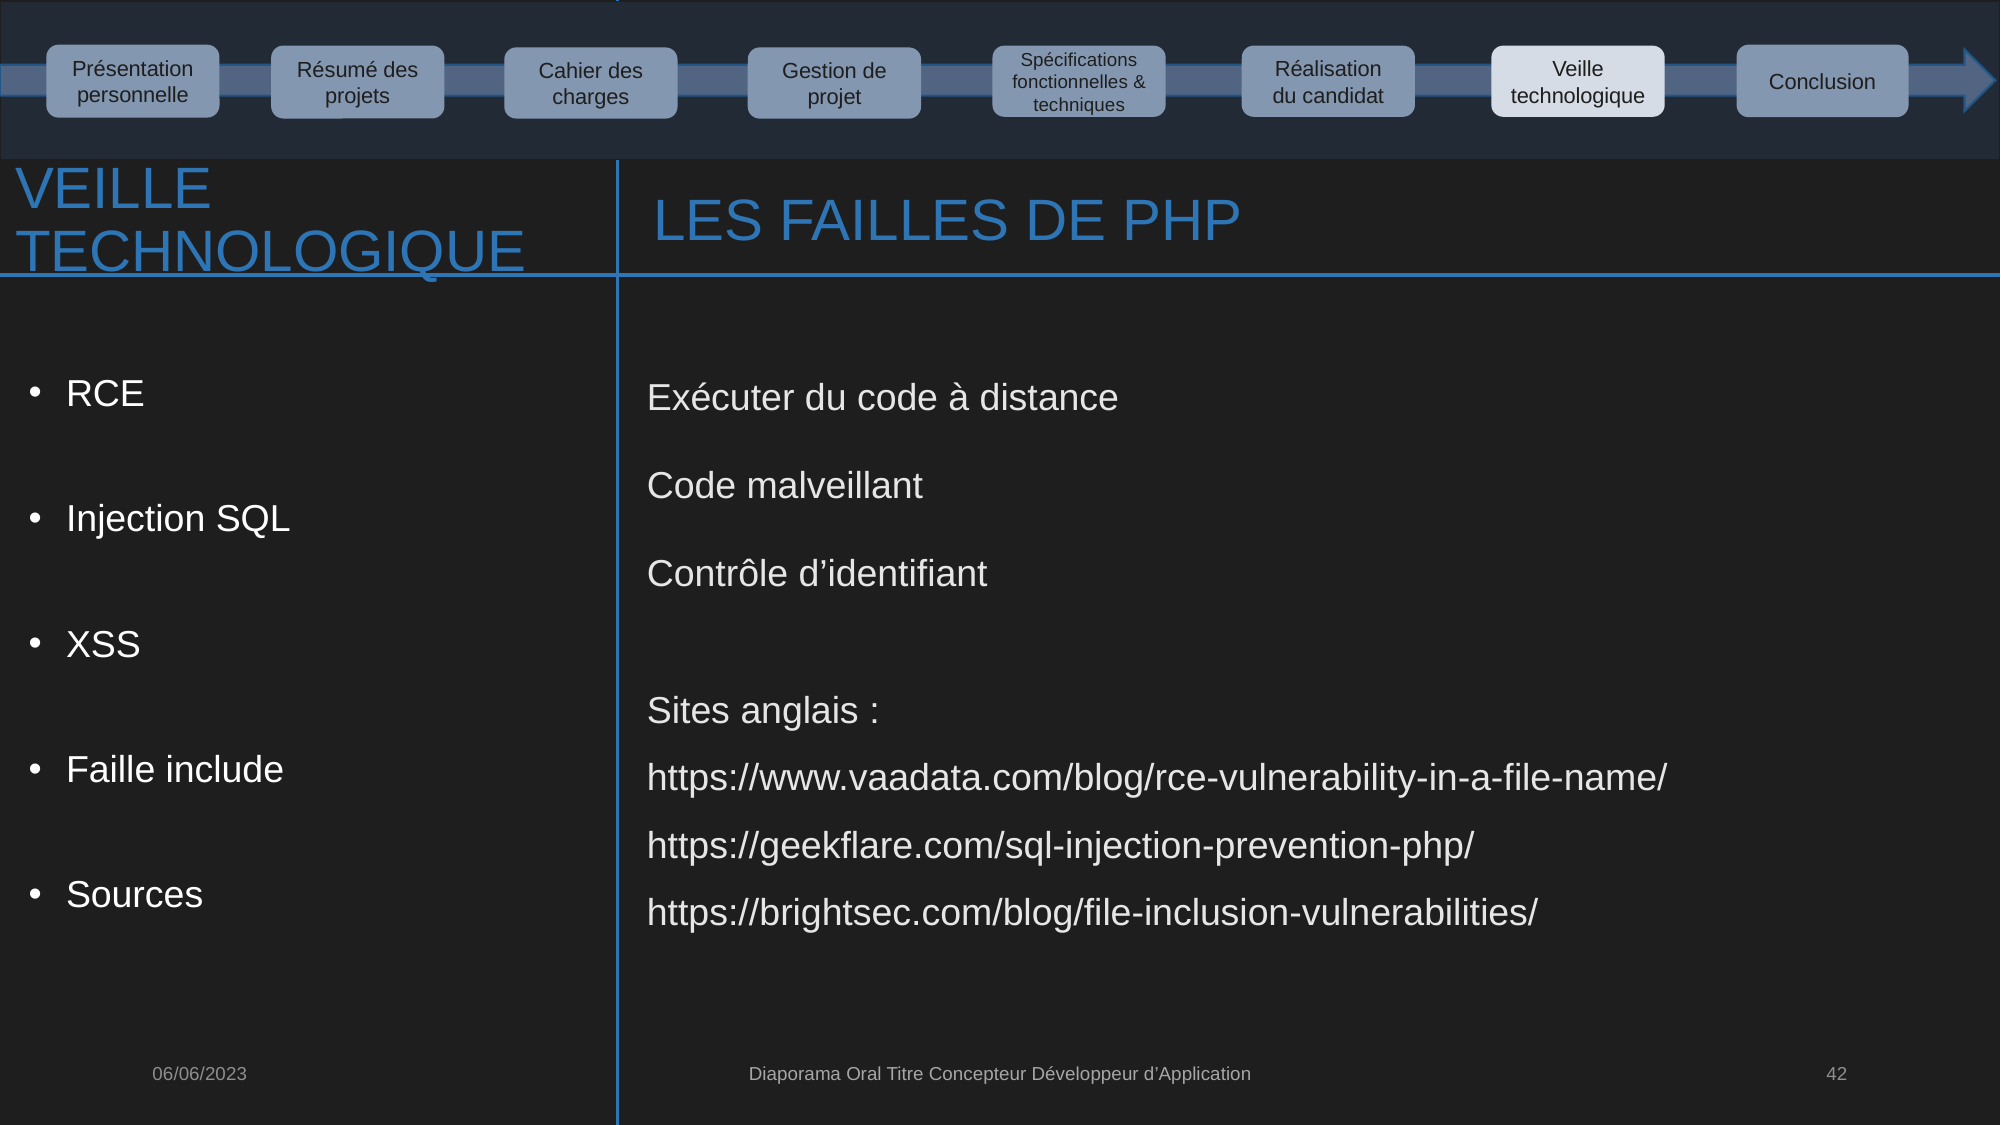

Présentation personnelle
Conclusion
Résumé des projets
Réalisation du candidat
Veille technologique
Cahier des charges
Gestion de projet

Spécifications fonctionnelles & techniques
# Veille  technologique
Les failles de php
Exécuter du code à distance
Code malveillant
Contrôle d’identifiant

RCE
Injection SQL
XSS
Sites anglais :
https://www.vaadata.com/blog/rce-vulnerability-in-a-file-name/
https://geekflare.com/sql-injection-prevention-php/
https://brightsec.com/blog/file-inclusion-vulnerabilities/
Faille include
Sources
06/06/2023
Diaporama Oral Titre Concepteur Développeur d’Application
42